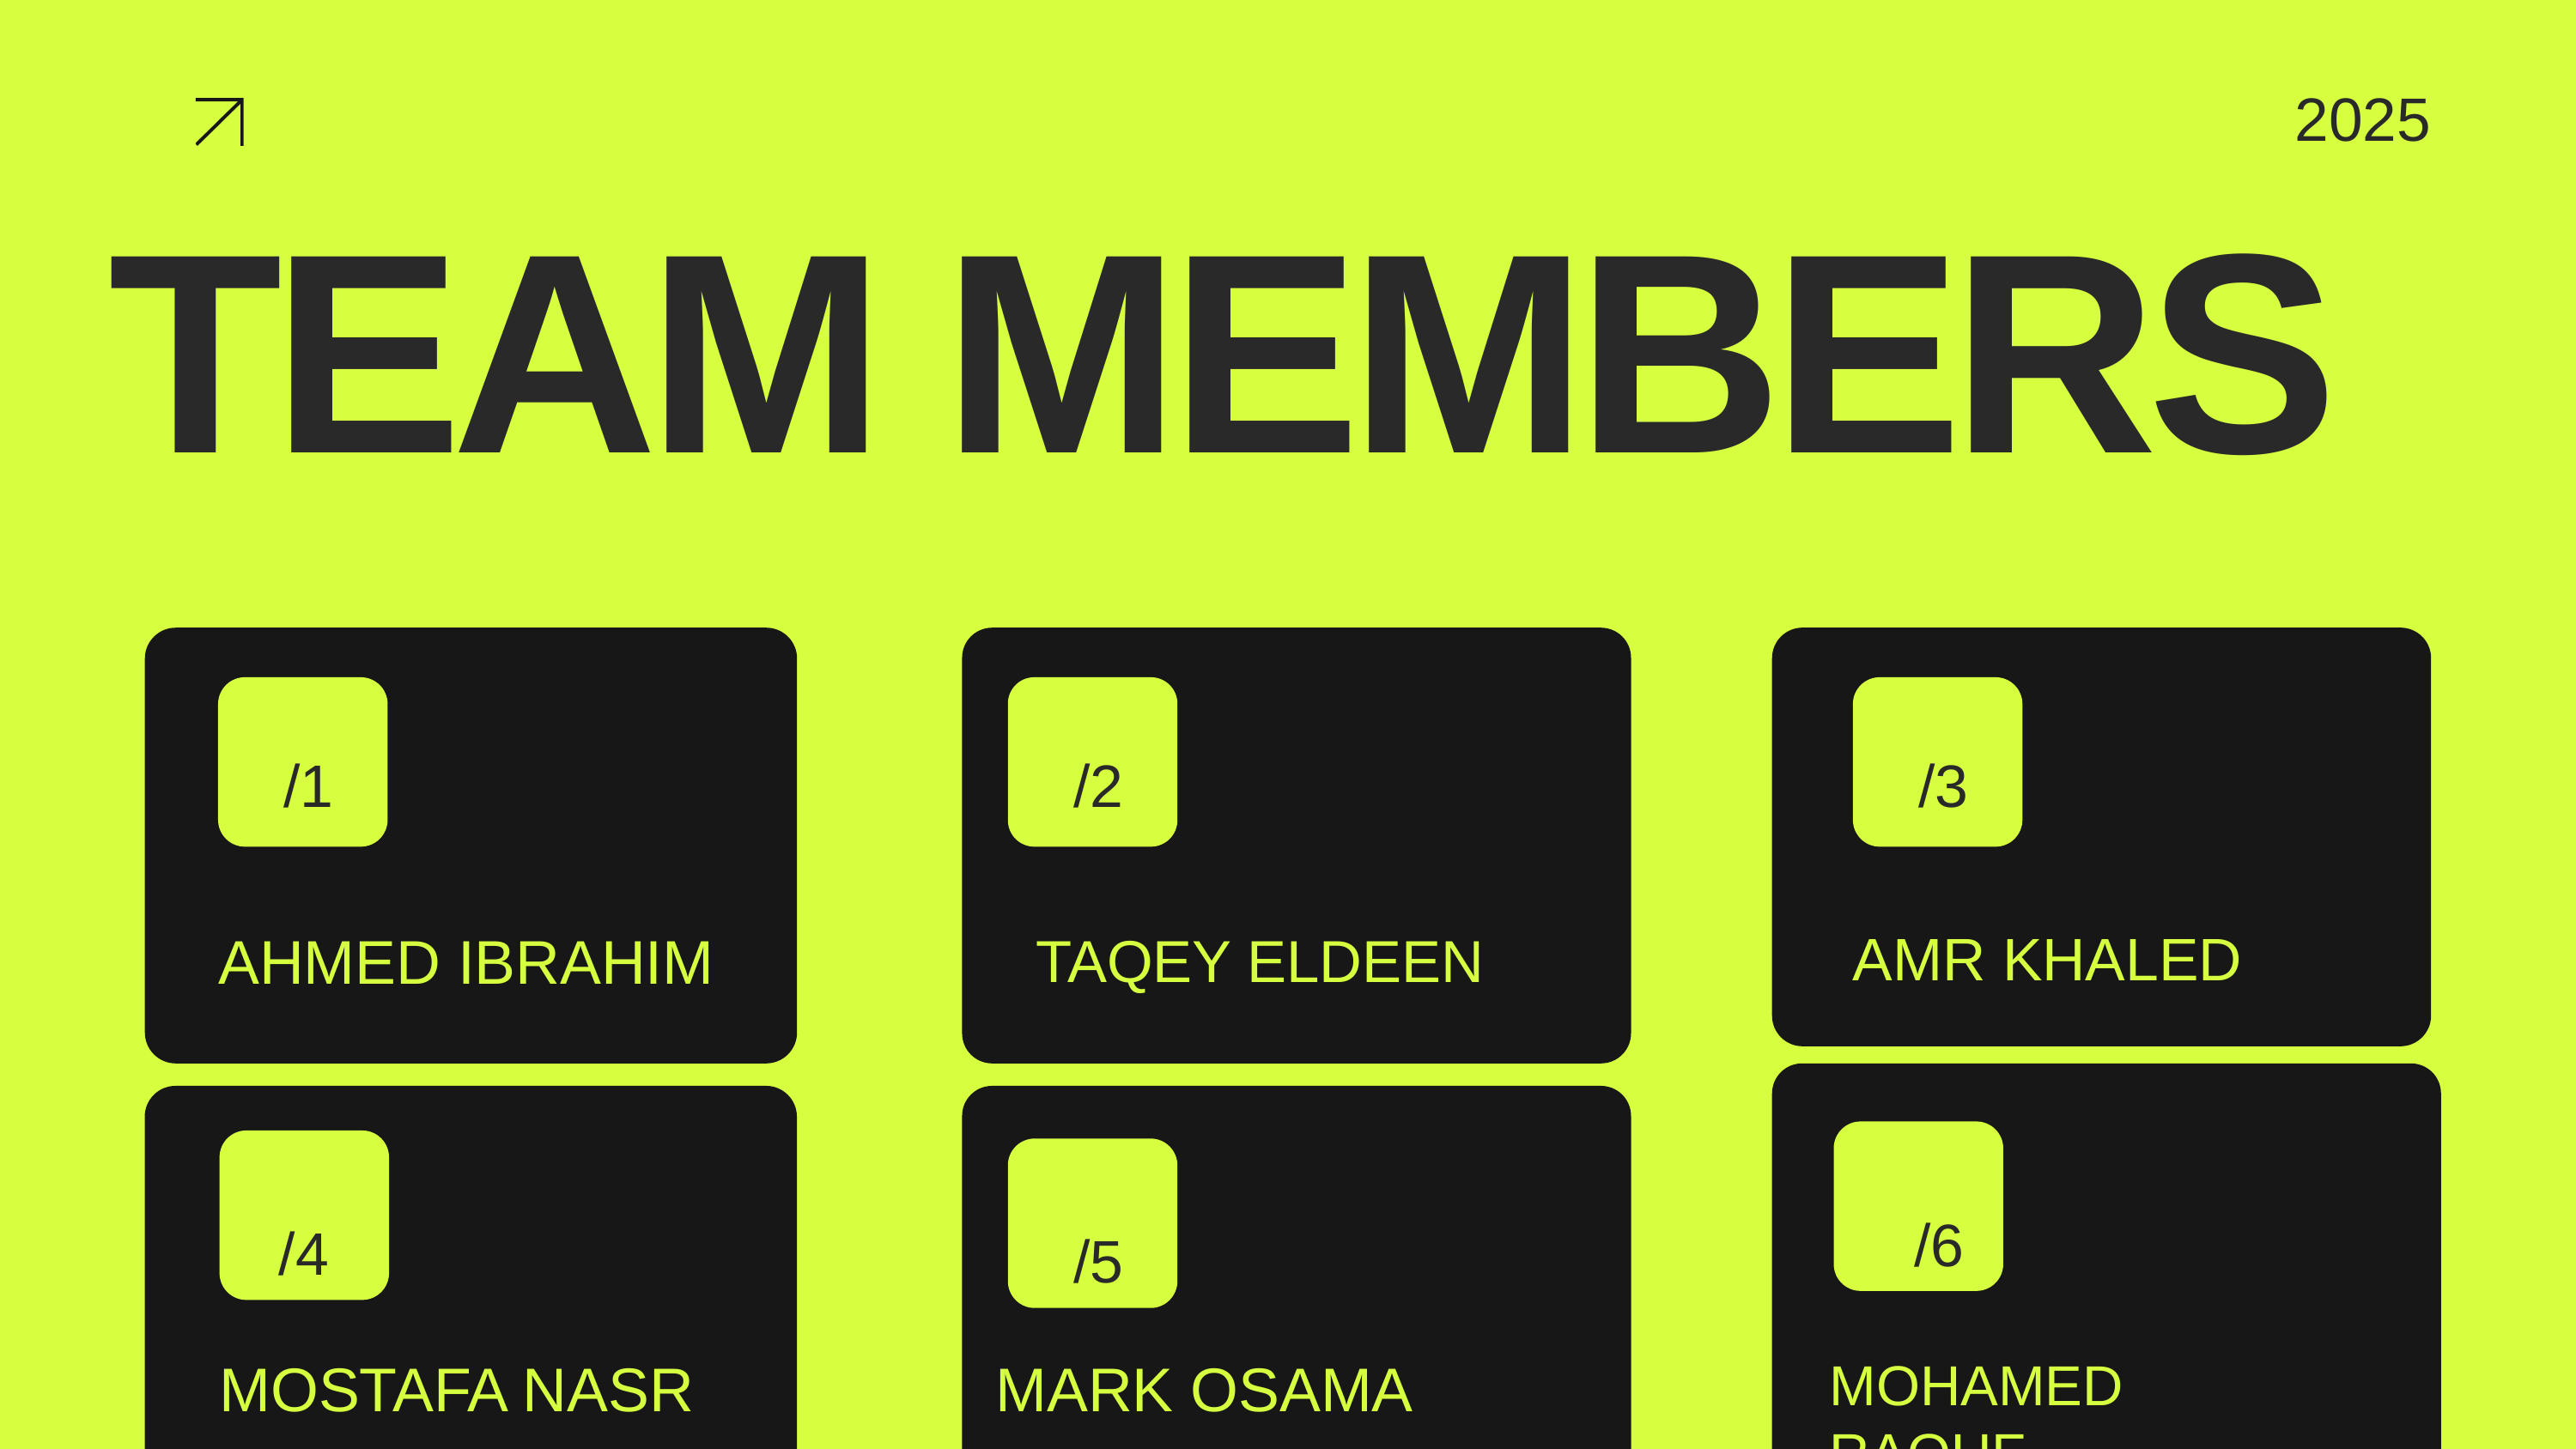

2025
TEAM MEMBERS

/1
/2
/3
AMR KHALED
AHMED IBRAHIM
TAQEY ELDEEN

/6
/4
/5
MOSTAFA NASR
MARK OSAMA
MOHAMED RAOUF